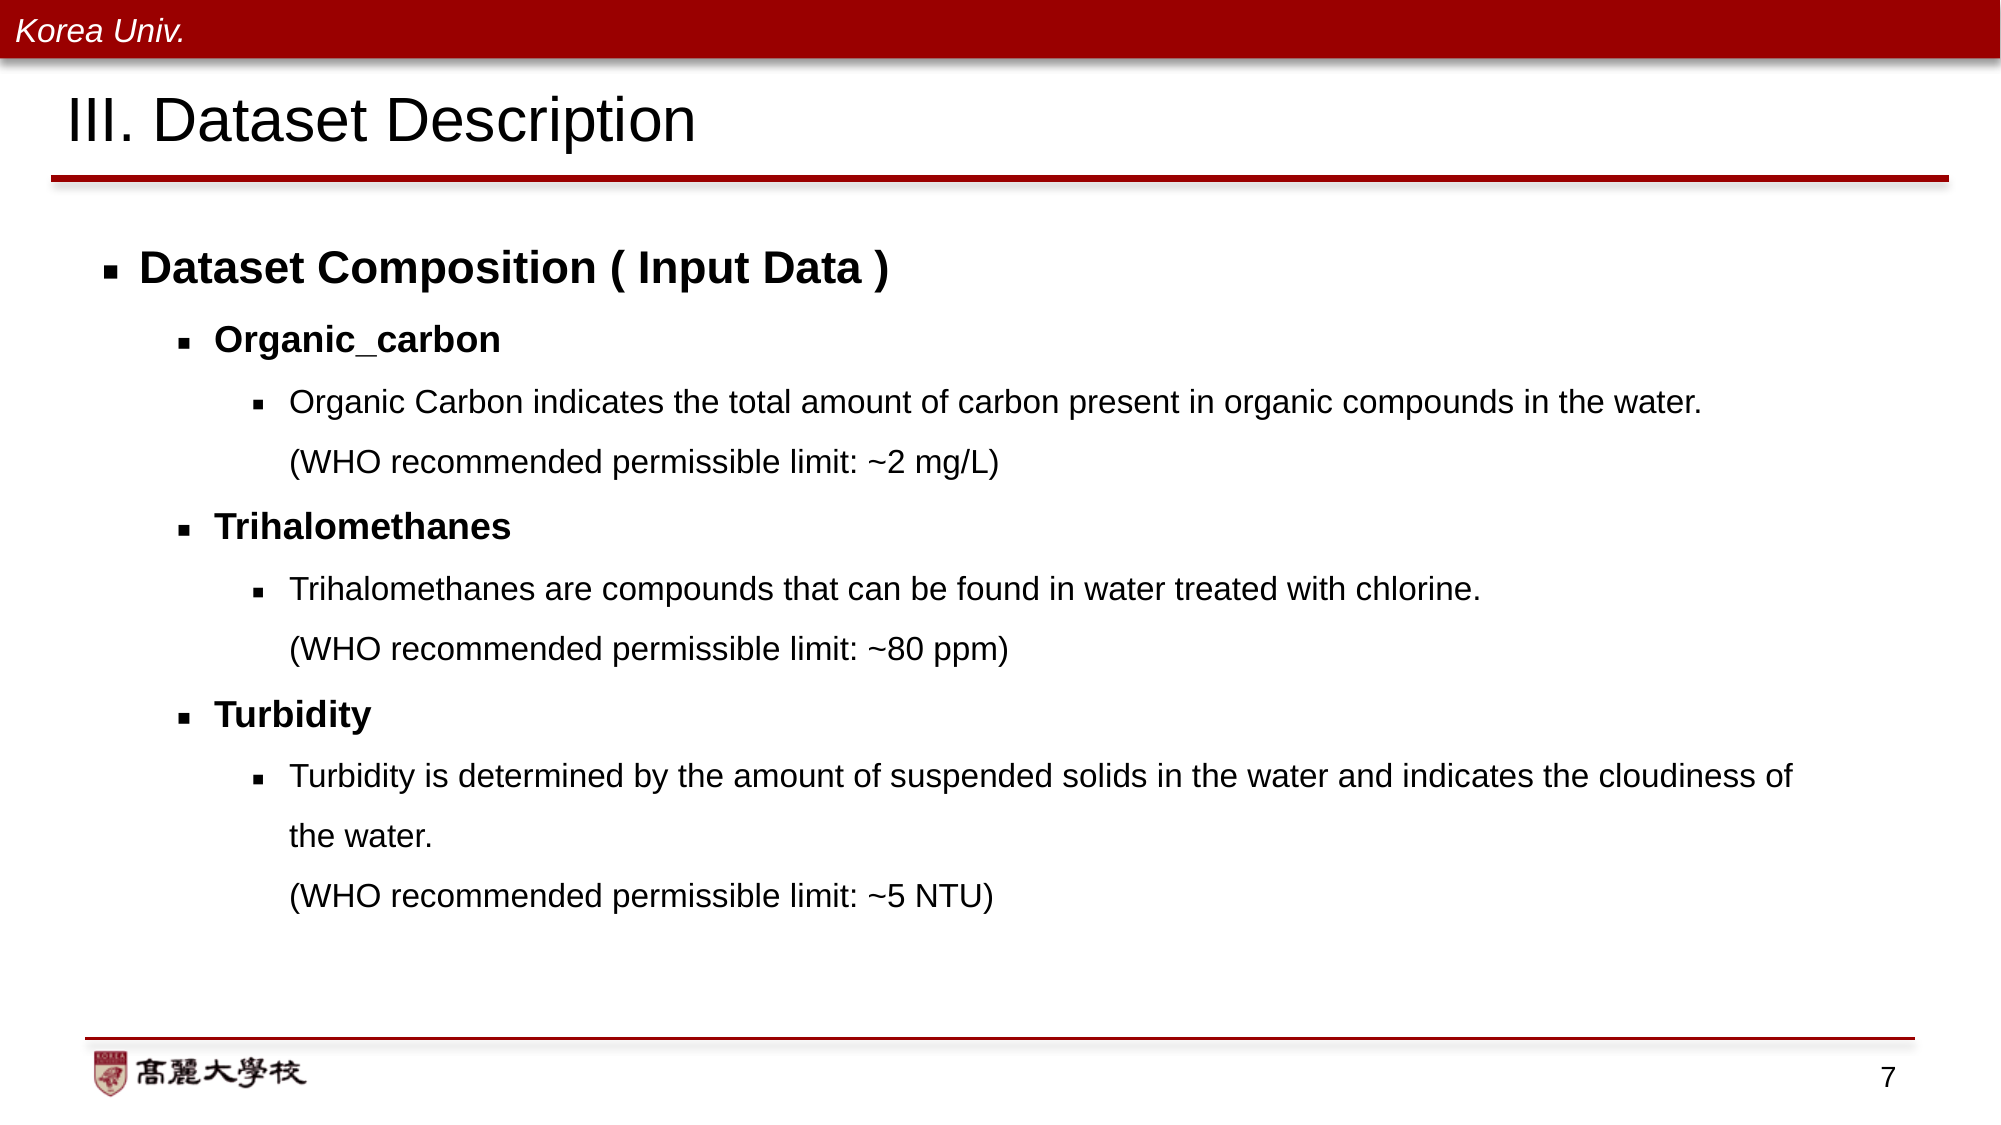

# III. Dataset Description
Dataset Composition ( Input Data )
Organic_carbon
Organic Carbon indicates the total amount of carbon present in organic compounds in the water.
(WHO recommended permissible limit: ~2 mg/L)
Trihalomethanes
Trihalomethanes are compounds that can be found in water treated with chlorine.
(WHO recommended permissible limit: ~80 ppm)
Turbidity
Turbidity is determined by the amount of suspended solids in the water and indicates the cloudiness of
the water.
(WHO recommended permissible limit: ~5 NTU)
7